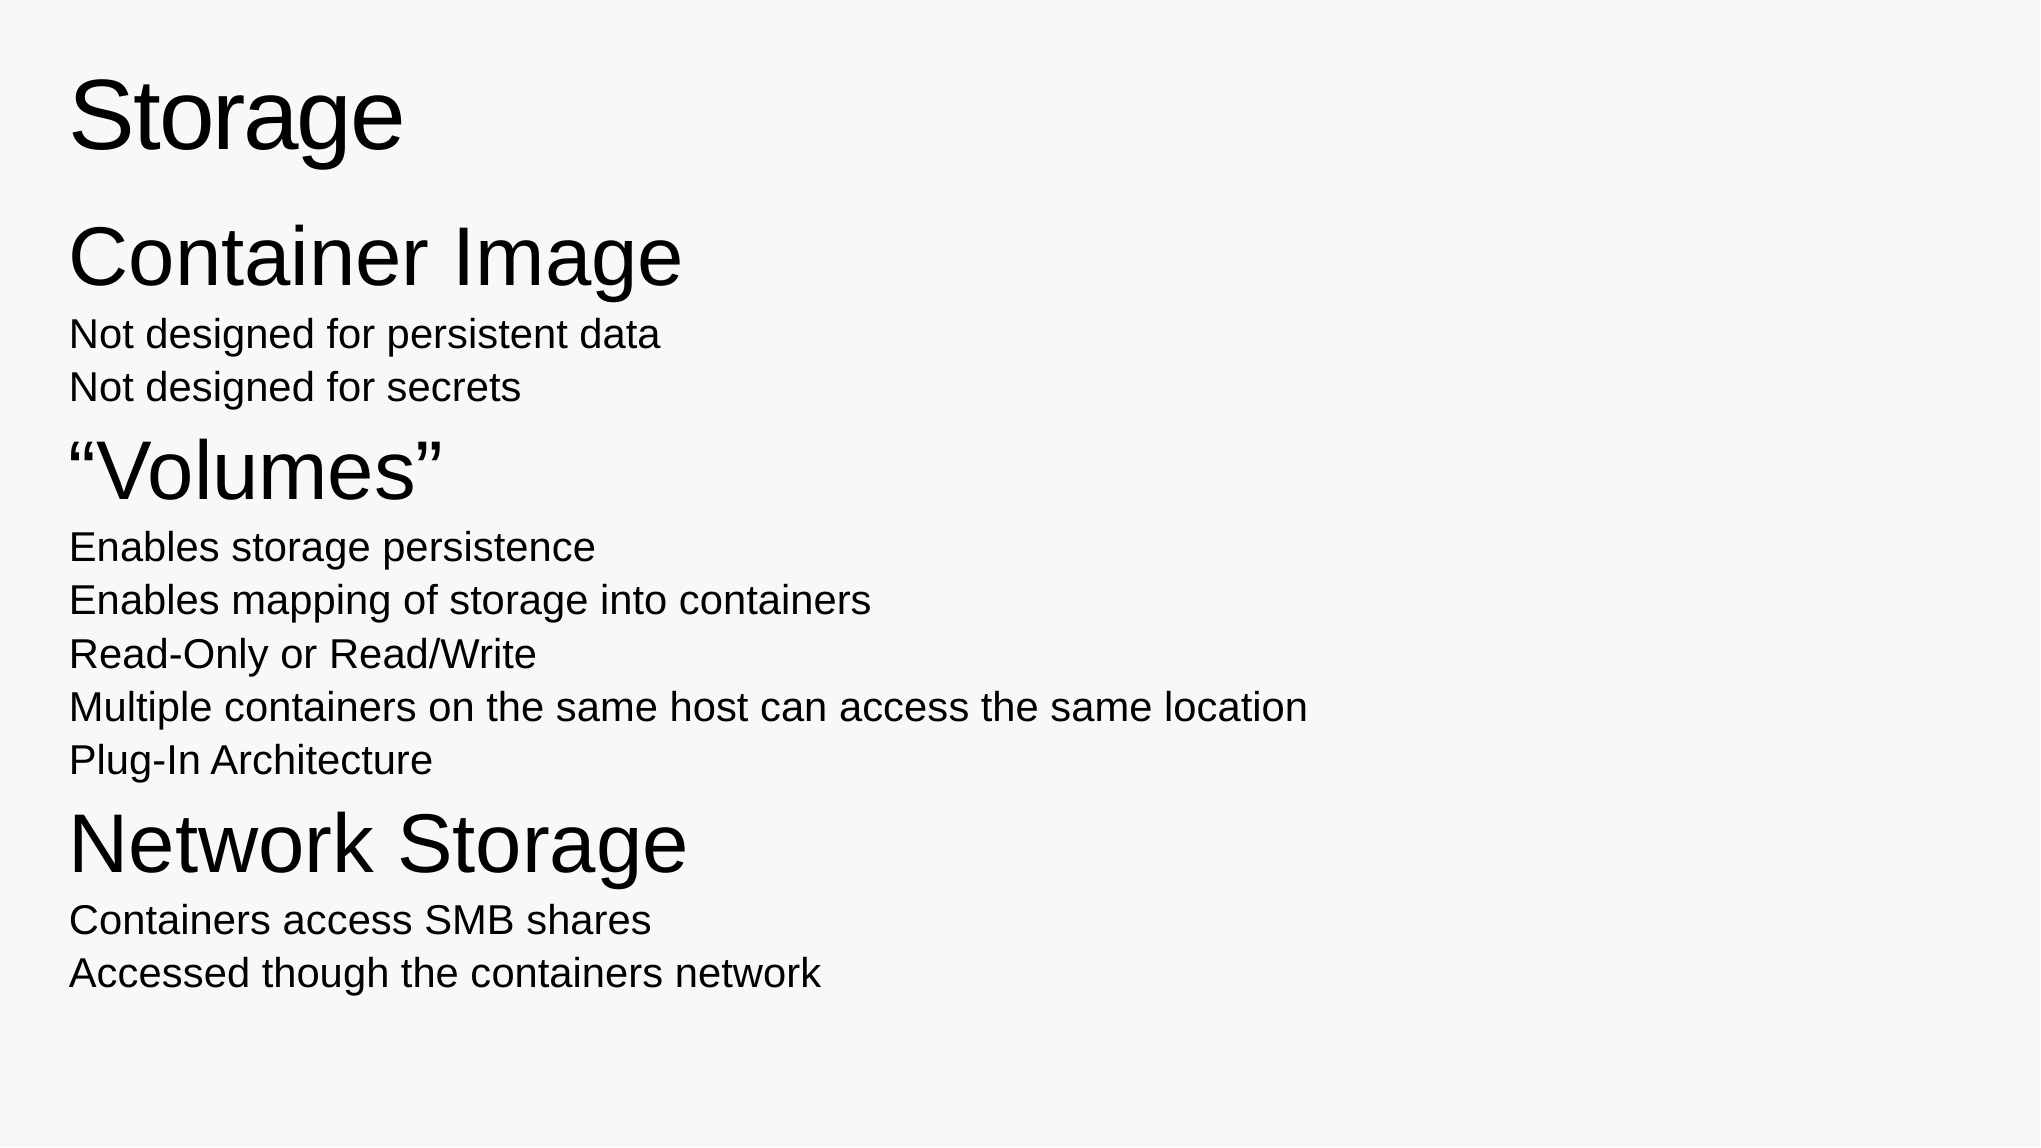

# Storage
Container Image
Not designed for persistent data
Not designed for secrets
“Volumes”
Enables storage persistence
Enables mapping of storage into containers
Read-Only or Read/Write
Multiple containers on the same host can access the same location
Plug-In Architecture
Network Storage
Containers access SMB shares
Accessed though the containers network